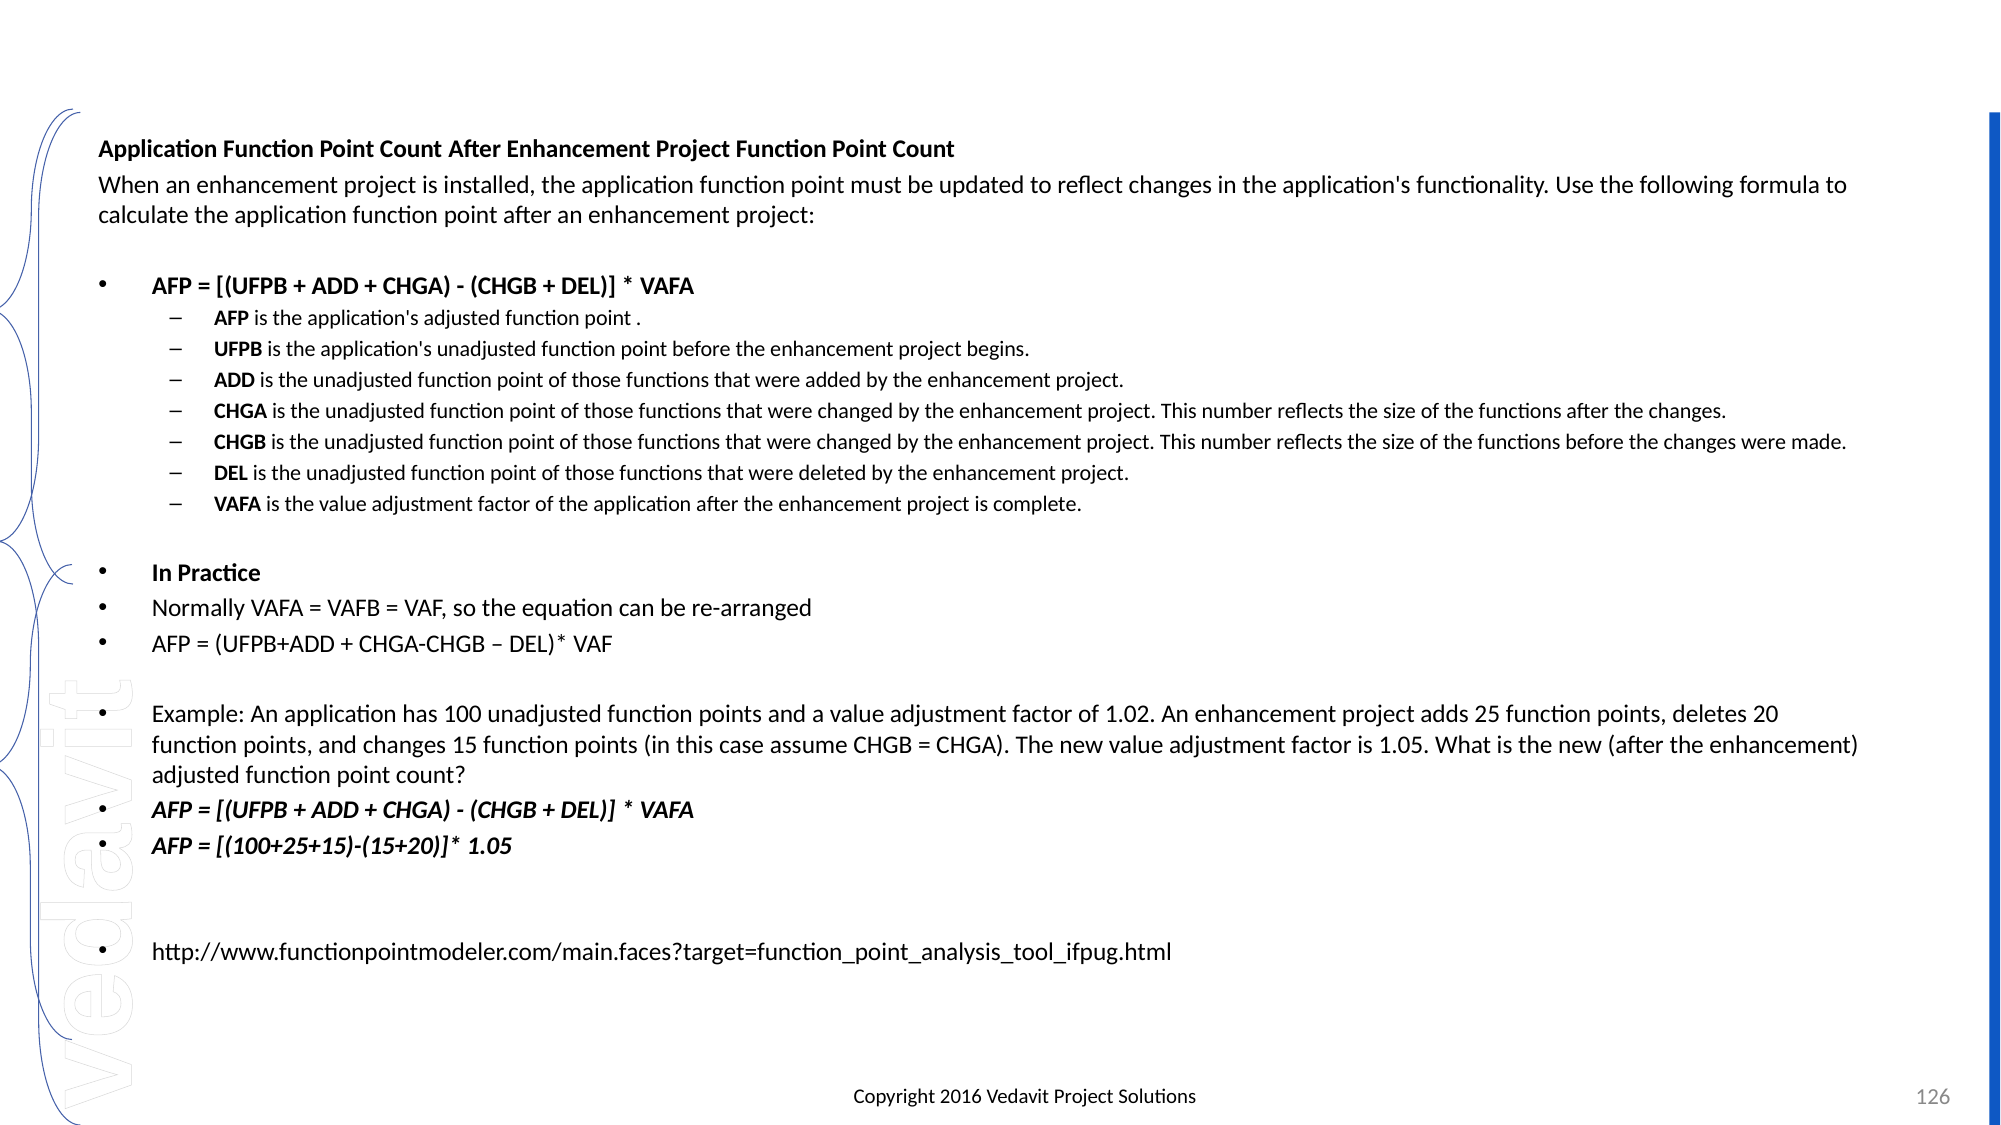

#

Application Function Point Count After Enhancement Project Function Point Count
When an enhancement project is installed, the application function point must be updated to reflect changes in the application's functionality. Use the following formula to calculate the application function point after an enhancement project:

AFP = [(UFPB + ADD + CHGA) - (CHGB + DEL)] * VAFA
AFP is the application's adjusted function point .
UFPB is the application's unadjusted function point before the enhancement project begins.
ADD is the unadjusted function point of those functions that were added by the enhancement project.
CHGA is the unadjusted function point of those functions that were changed by the enhancement project. This number reflects the size of the functions after the changes.
CHGB is the unadjusted function point of those functions that were changed by the enhancement project. This number reflects the size of the functions before the changes were made.
DEL is the unadjusted function point of those functions that were deleted by the enhancement project.
VAFA is the value adjustment factor of the application after the enhancement project is complete.

In Practice
Normally VAFA = VAFB = VAF, so the equation can be re-arranged
AFP = (UFPB+ADD + CHGA-CHGB – DEL)* VAF

Example: An application has 100 unadjusted function points and a value adjustment factor of 1.02. An enhancement project adds 25 function points, deletes 20 function points, and changes 15 function points (in this case assume CHGB = CHGA). The new value adjustment factor is 1.05. What is the new (after the enhancement) adjusted function point count?
AFP = [(UFPB + ADD + CHGA) - (CHGB + DEL)] * VAFA
AFP = [(100+25+15)-(15+20)]* 1.05

http://www.functionpointmodeler.com/main.faces?target=function_point_analysis_tool_ifpug.html
126